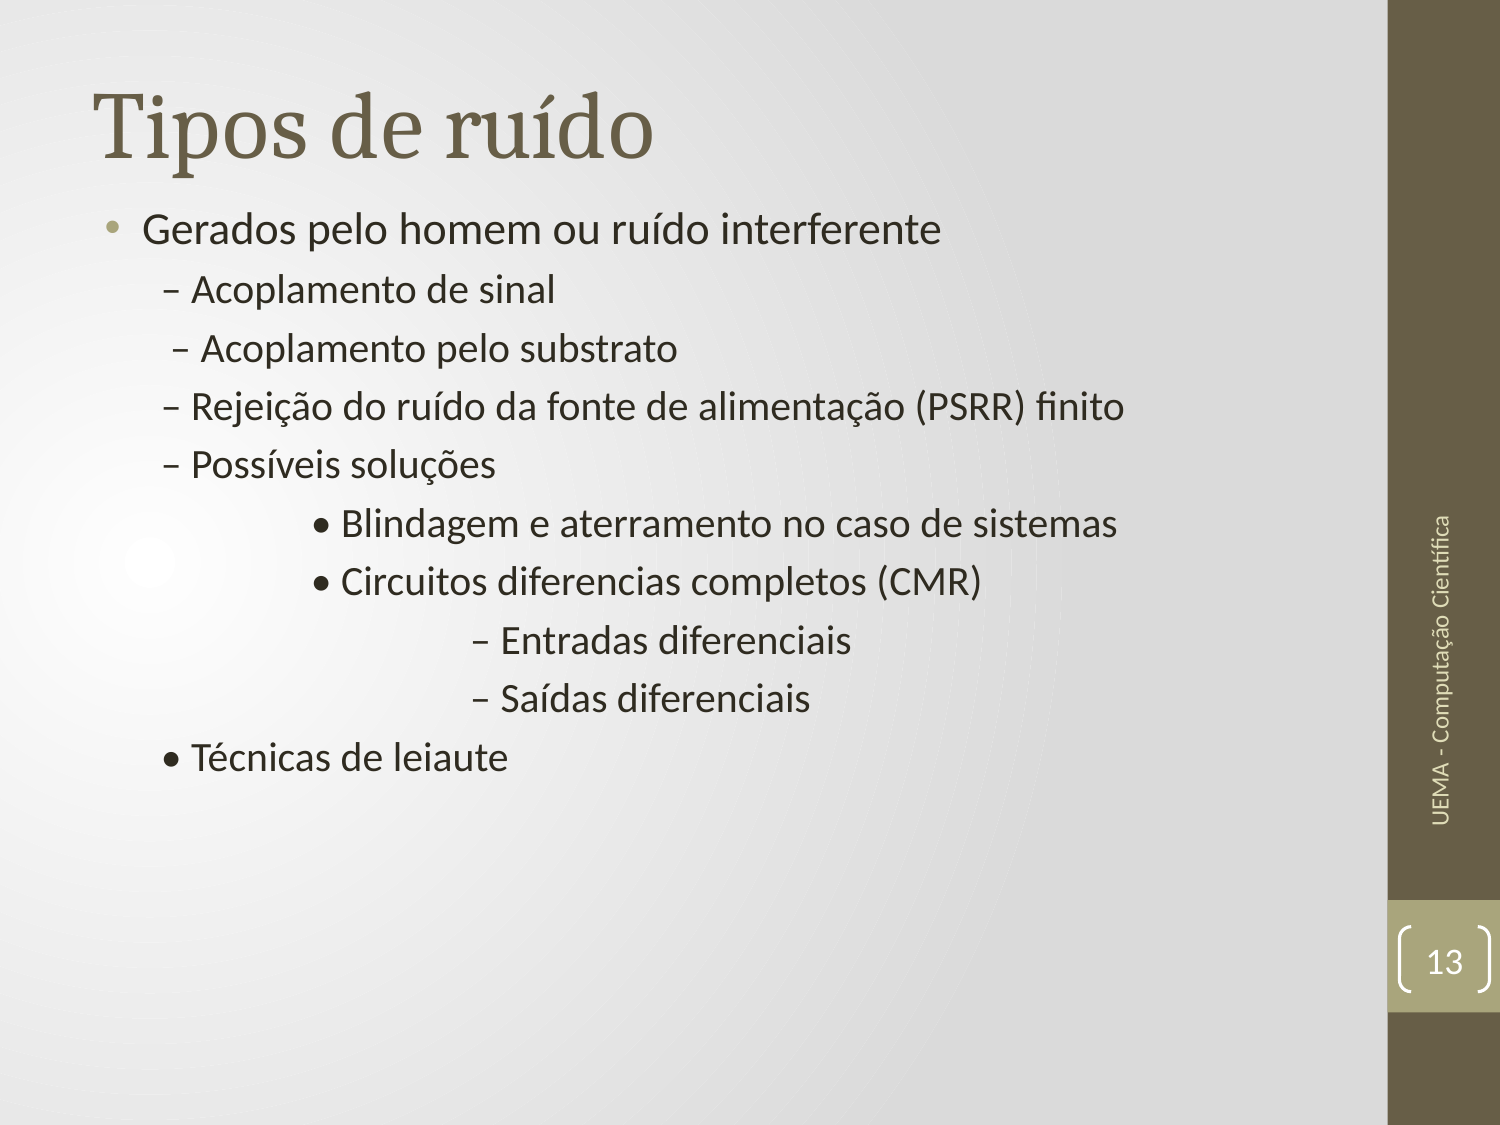

# Tipos de ruído
Gerados pelo homem ou ruído interferente
– Acoplamento de sinal
 – Acoplamento pelo substrato
– Rejeição do ruído da fonte de alimentação (PSRR) finito
– Possíveis soluções
	• Blindagem e aterramento no caso de sistemas
	• Circuitos diferencias completos (CMR)
		 – Entradas diferenciais
		 – Saídas diferenciais
• Técnicas de leiaute

UEMA - Computação Científica
13